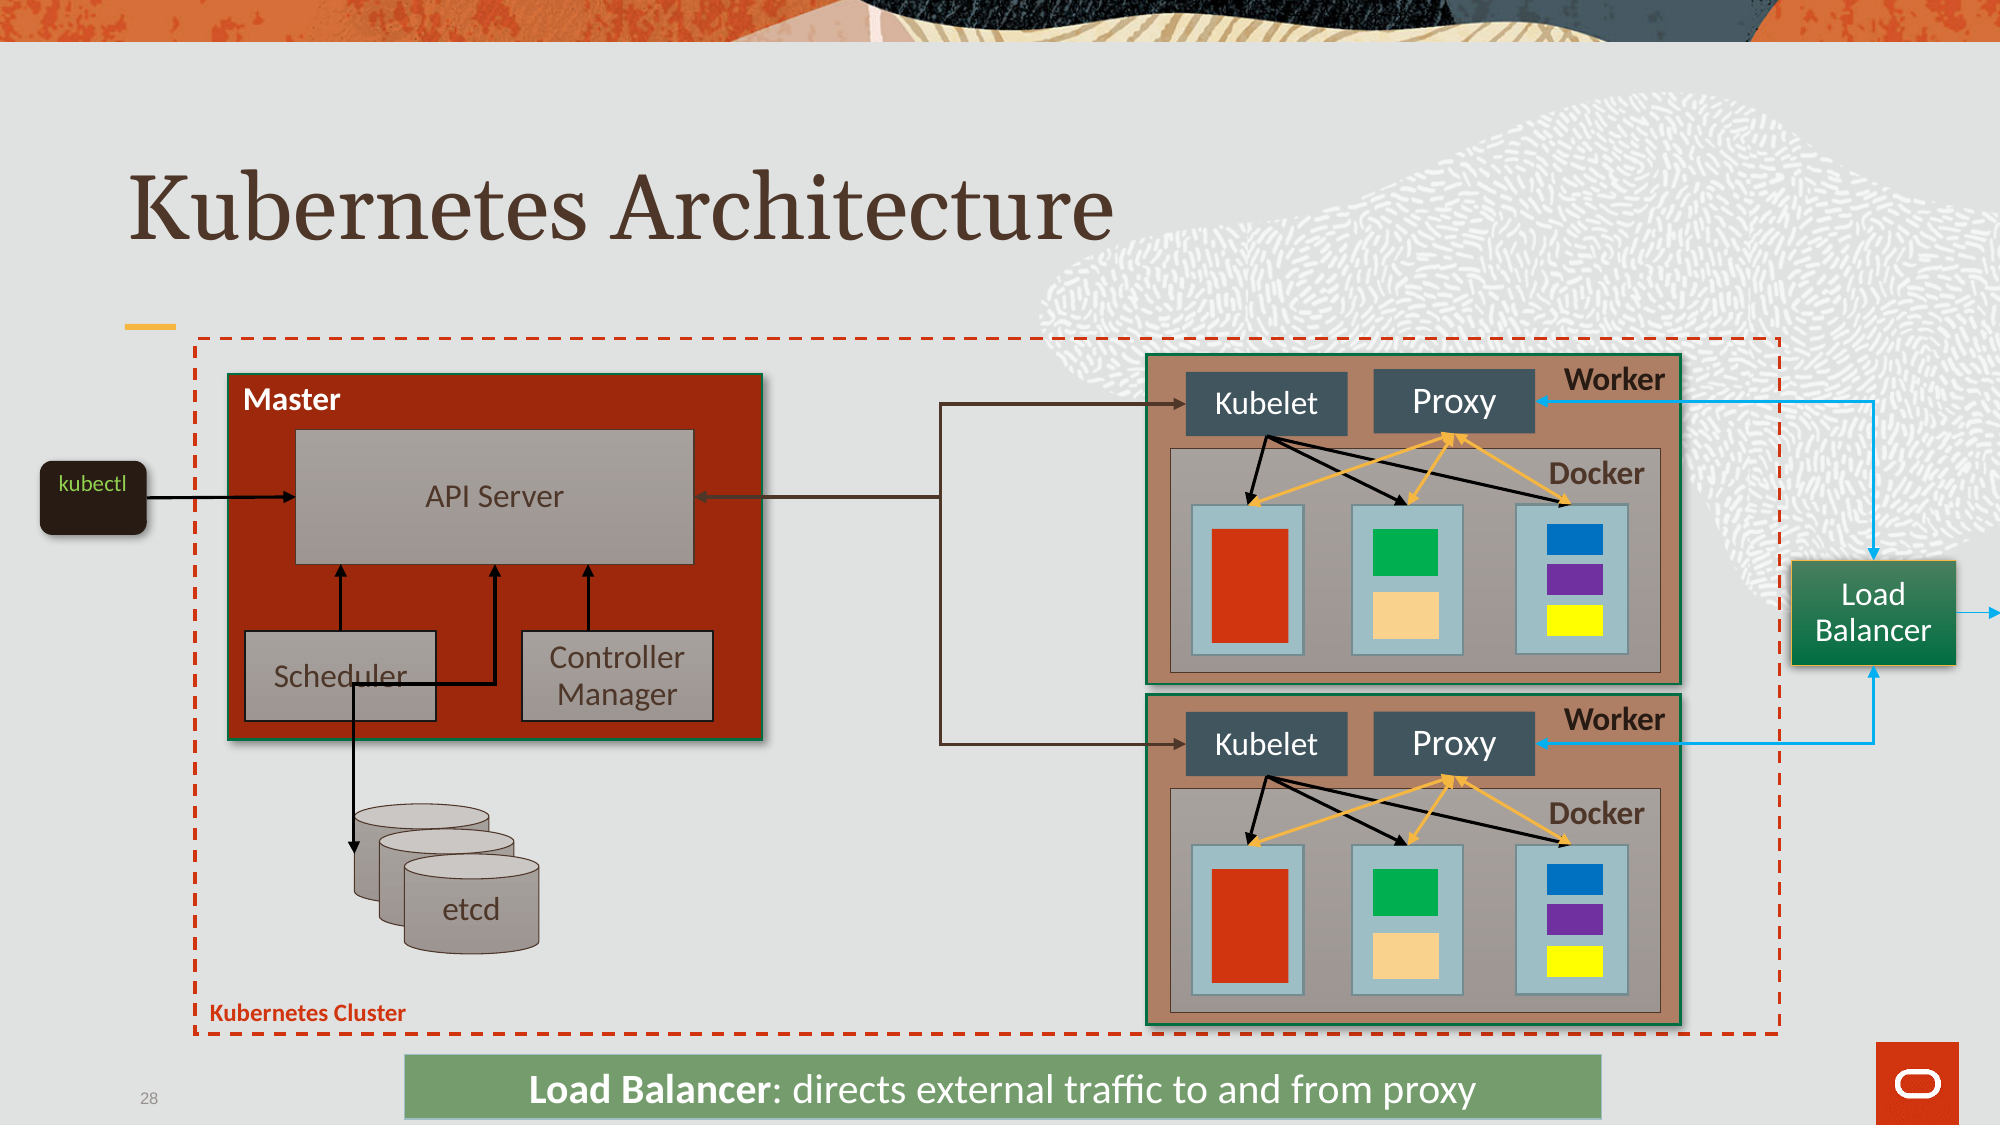

# Kubernetes Architecture
Kubernetes Cluster
Worker
Proxy
Kubelet
Master
API Server
Docker
kubectl

Load Balancer

Controller Manager
Scheduler
Worker
Kubelet
Docker

Proxy
etcd
etcd
etcd
Load Balancer: directs external traffic to and from proxy
28